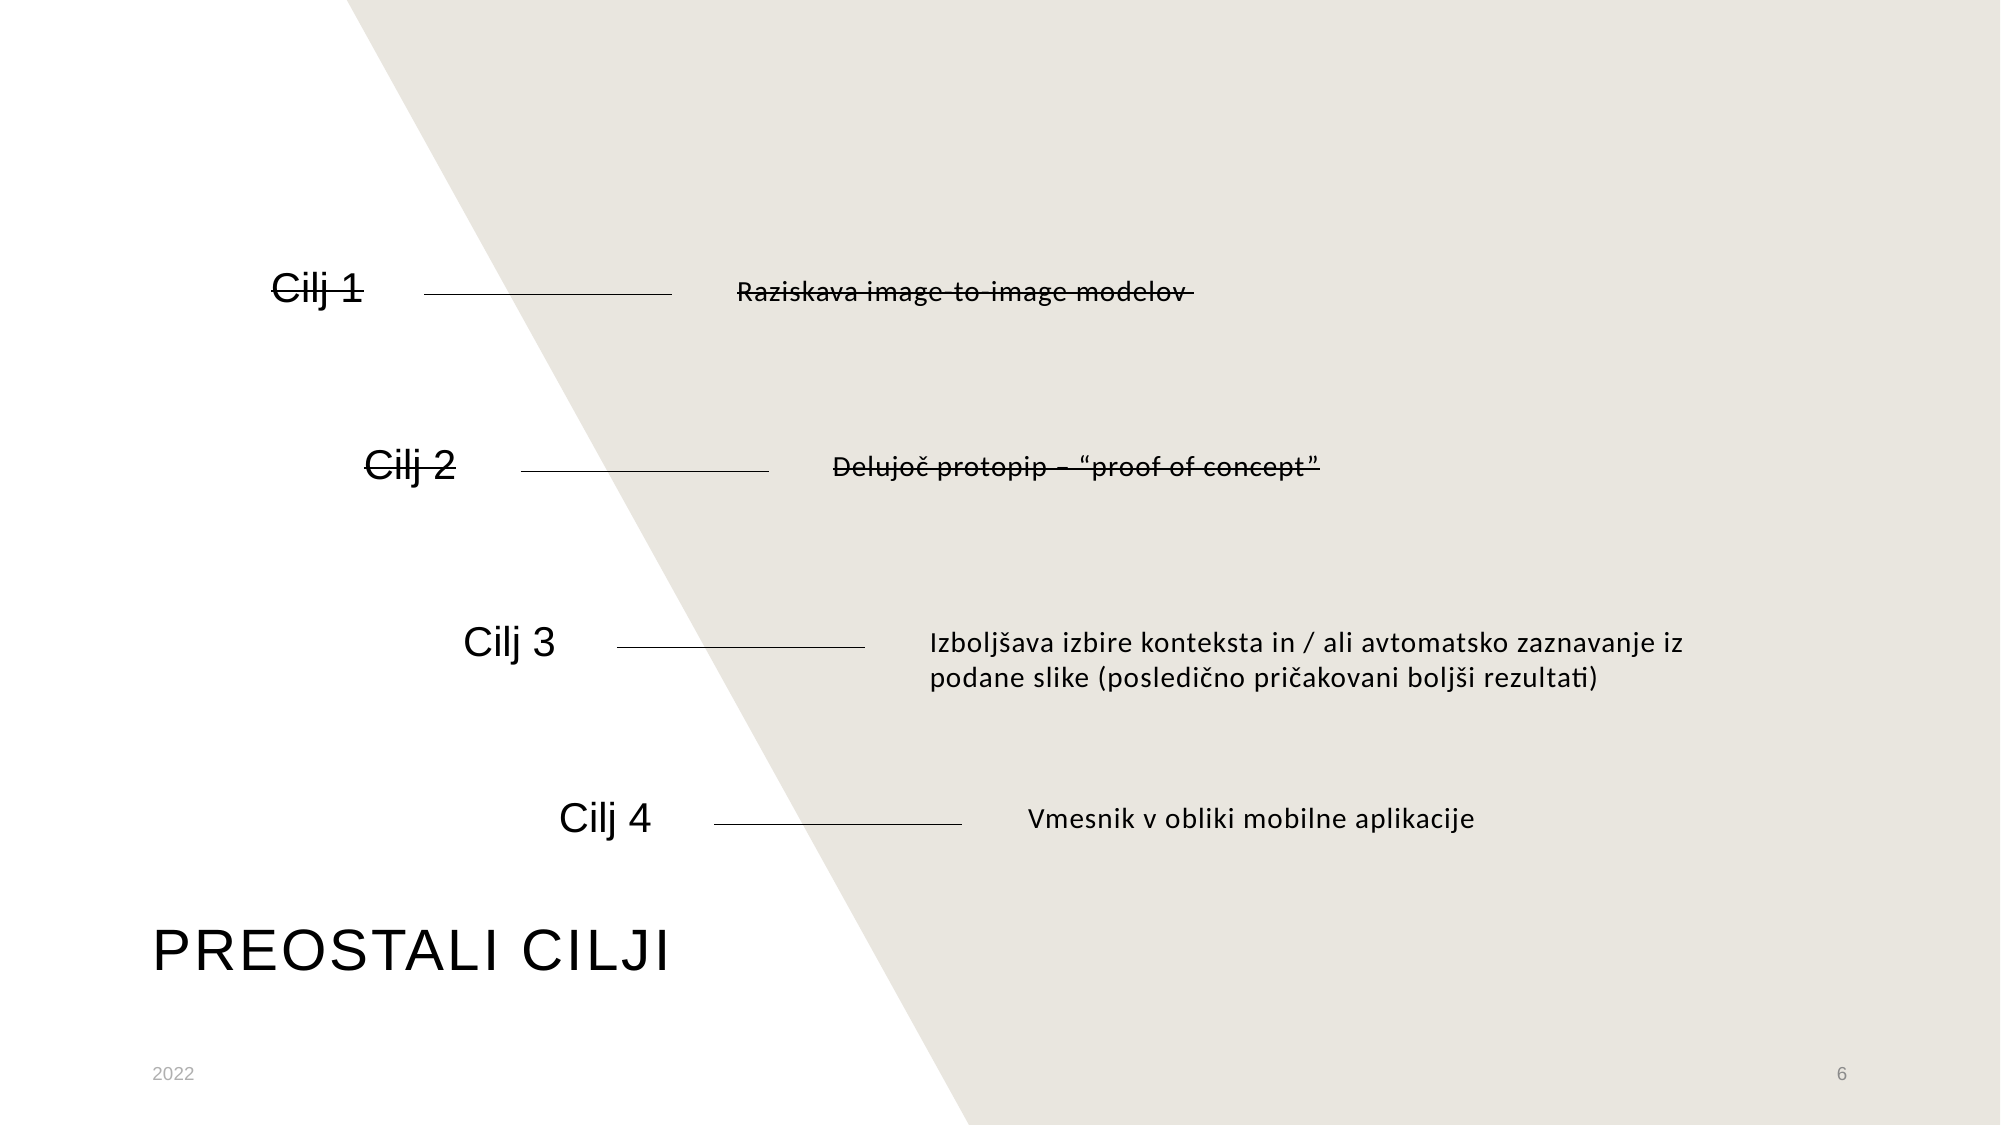

Cilj 1
Raziskava image-to-image modelov
Cilj 2
Delujoč protopip – “proof of concept”
Cilj 3
Izboljšava izbire konteksta in / ali avtomatsko zaznavanje iz podane slike (posledično pričakovani boljši rezultati)
Cilj 4
Vmesnik v obliki mobilne aplikacije
# PREOSTALI Cilji
2022
6